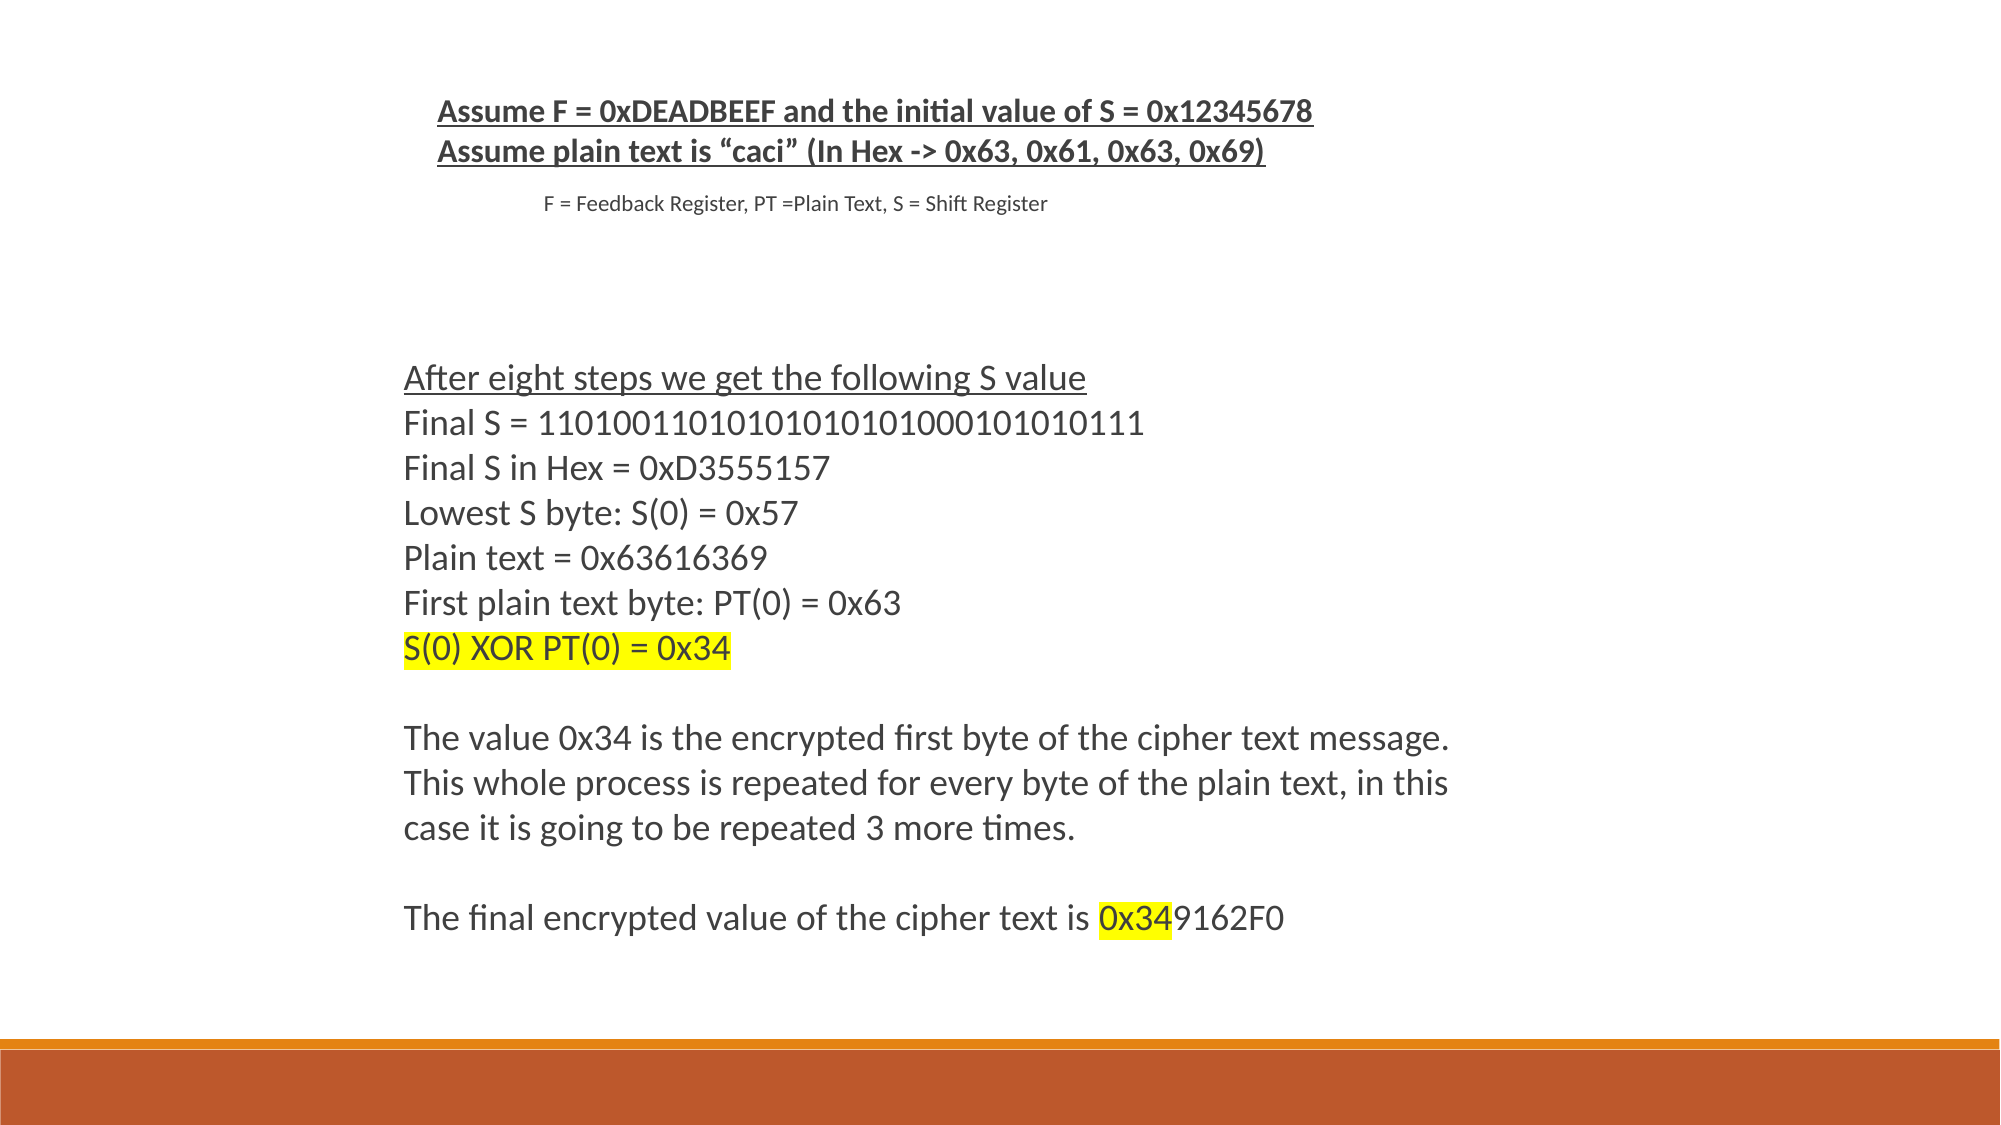

Assume F = 0xDEADBEEF and the initial value of S = 0x12345678
Assume plain text is “caci” (In Hex -> 0x63, 0x61, 0x63, 0x69)

F = Feedback Register, PT =Plain Text, S = Shift Register
After eight steps we get the following S value
Final S = 11010011010101010101000101010111
Final S in Hex = 0xD3555157
Lowest S byte: S(0) = 0x57
Plain text = 0x63616369
First plain text byte: PT(0) = 0x63
S(0) XOR PT(0) = 0x34

The value 0x34 is the encrypted first byte of the cipher text message.
This whole process is repeated for every byte of the plain text, in this case it is going to be repeated 3 more times.

The final encrypted value of the cipher text is 0x349162F0